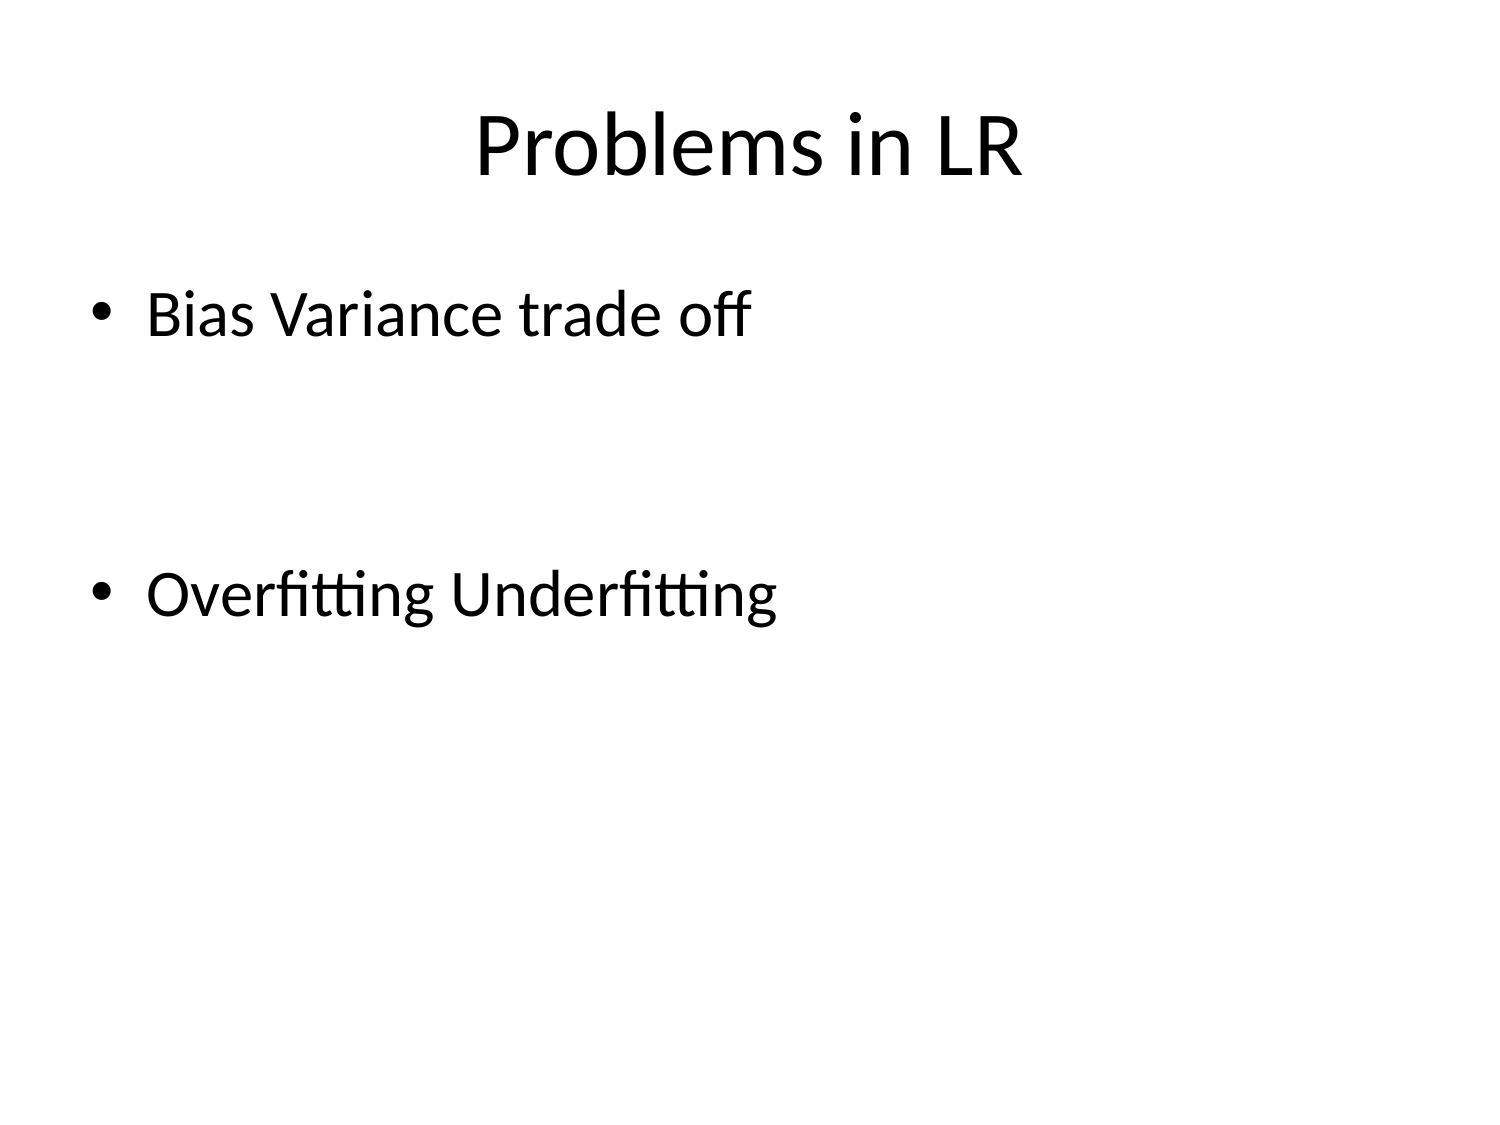

# Problems in LR
Bias Variance trade off

Overfitting Underfitting